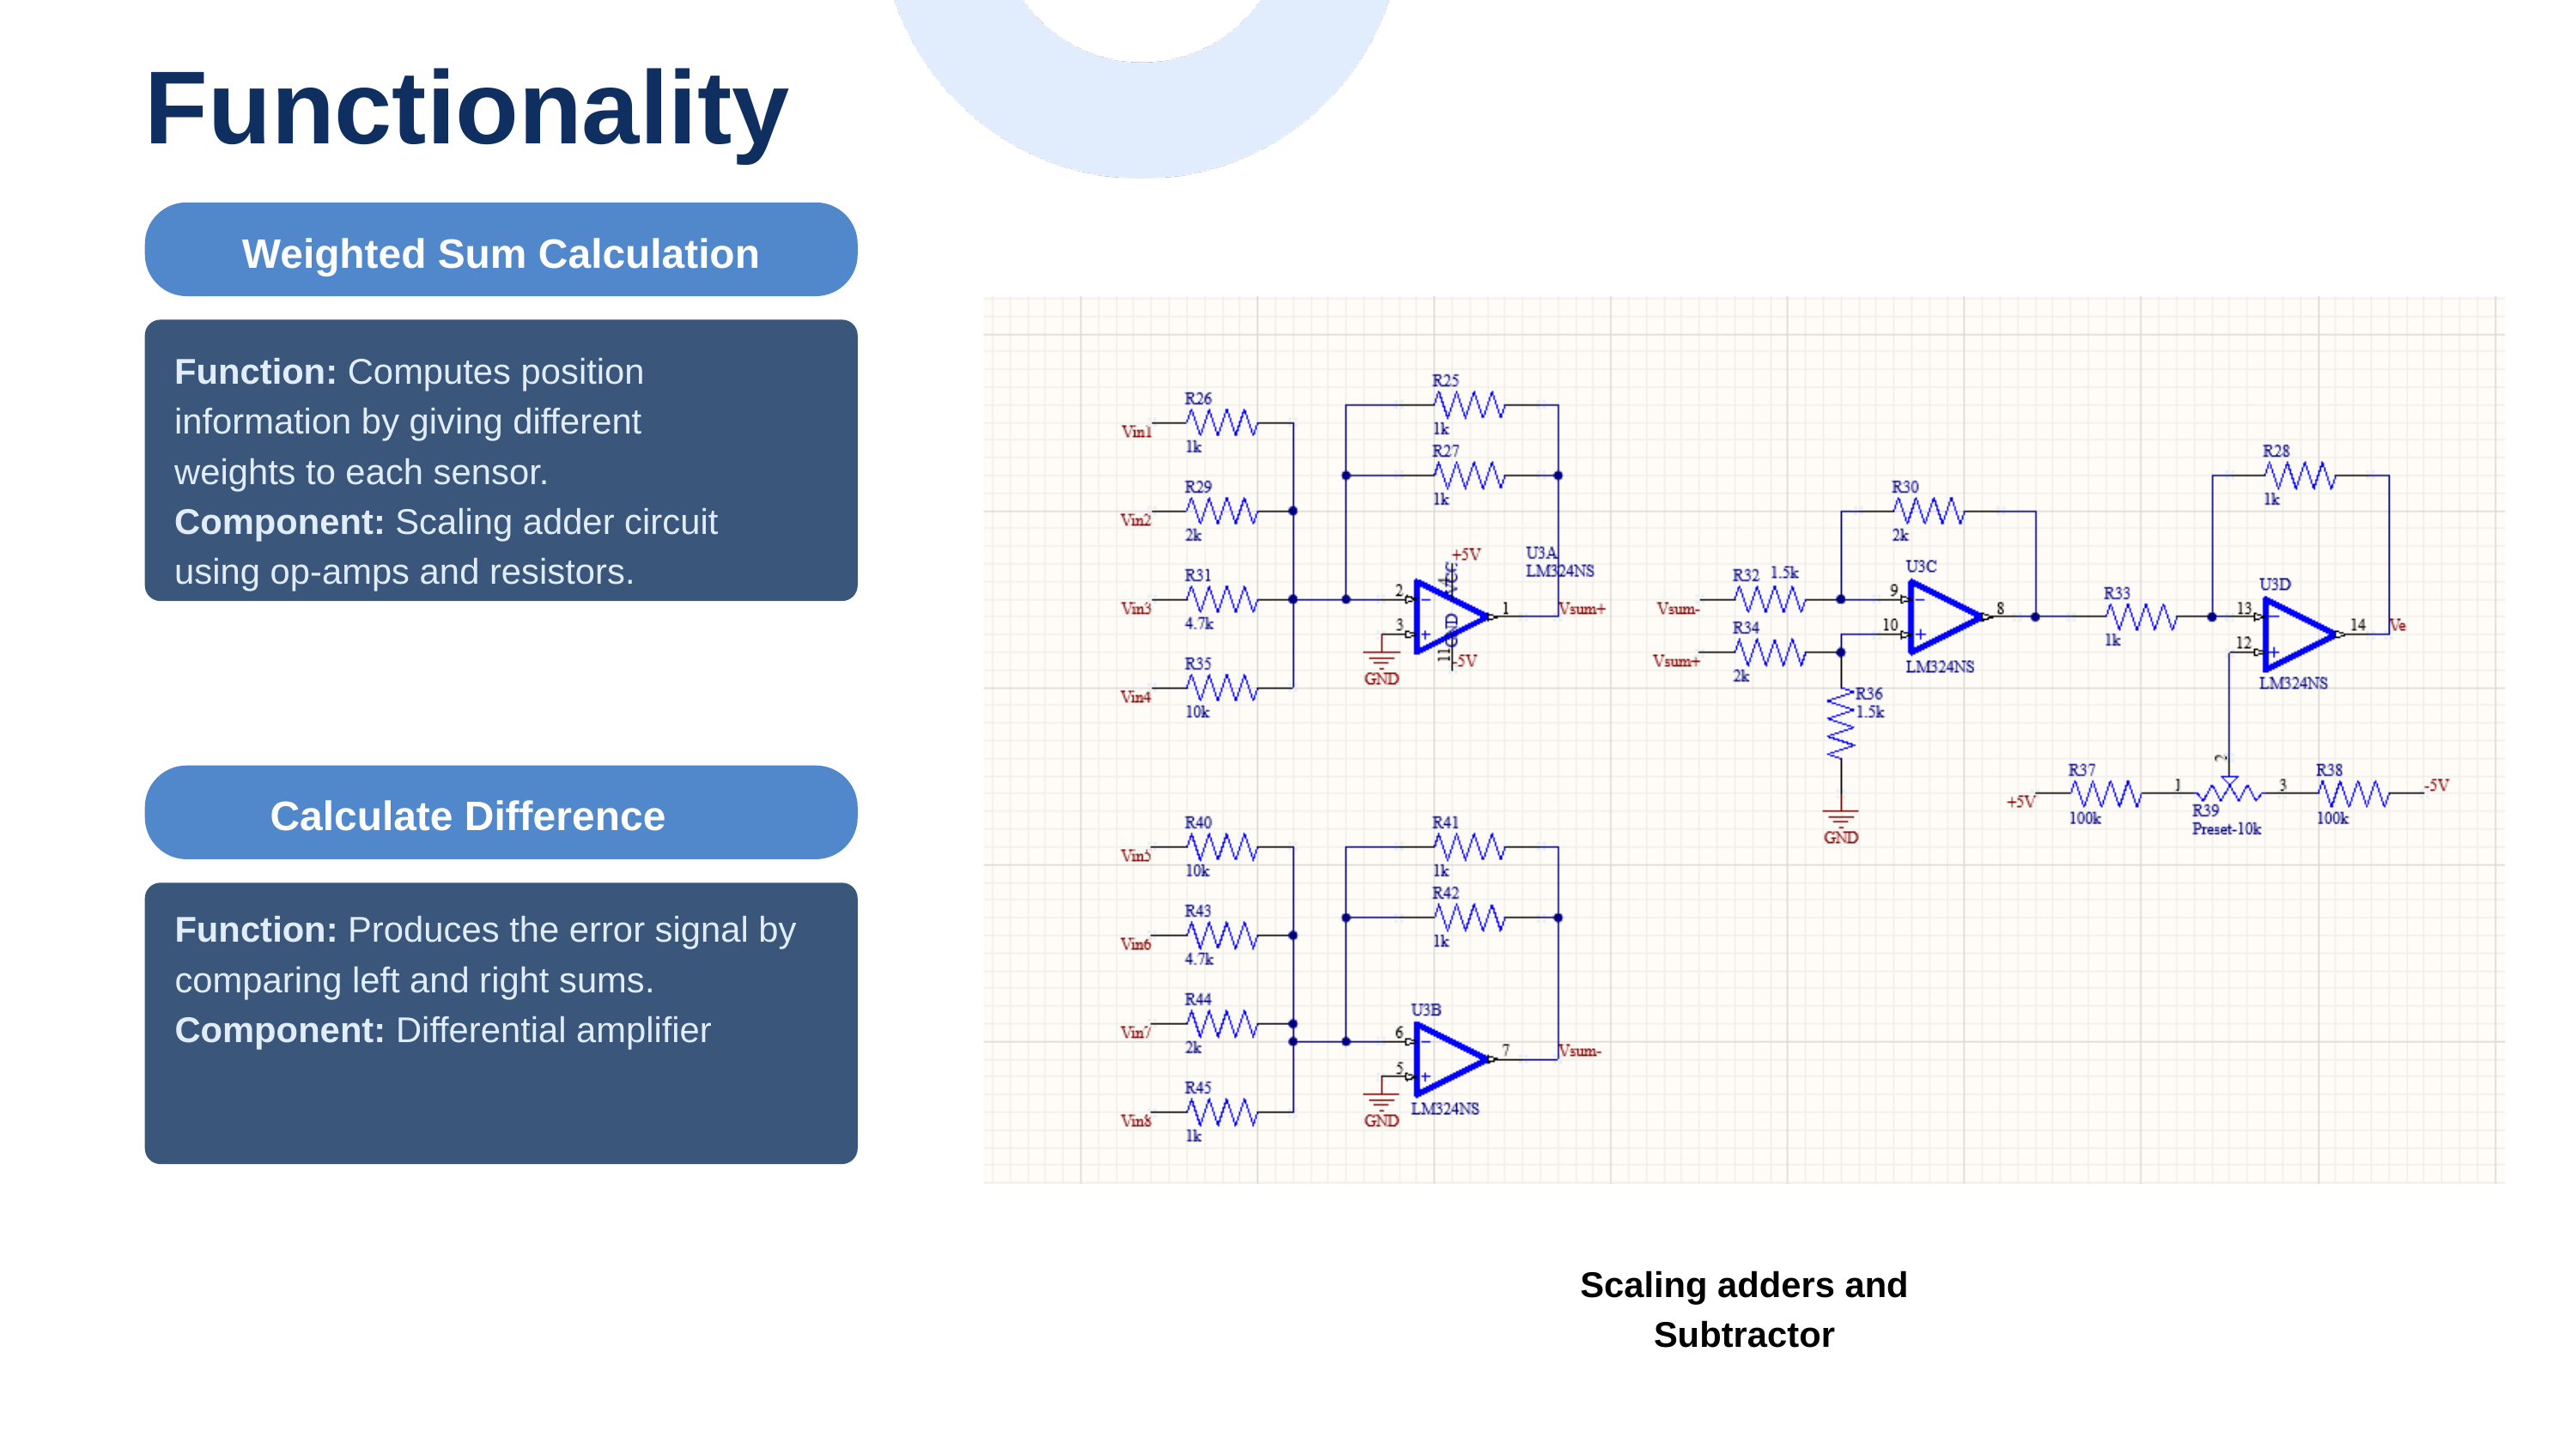

Functionality

Weighted Sum Calculation

Function: Computes position information by giving different weights to each sensor.
Component: Scaling adder circuit using op-amps and resistors.

Calculate Difference

Function: Produces the error signal by comparing left and right sums.
Component: Differential amplifier
Scaling adders and Subtractor